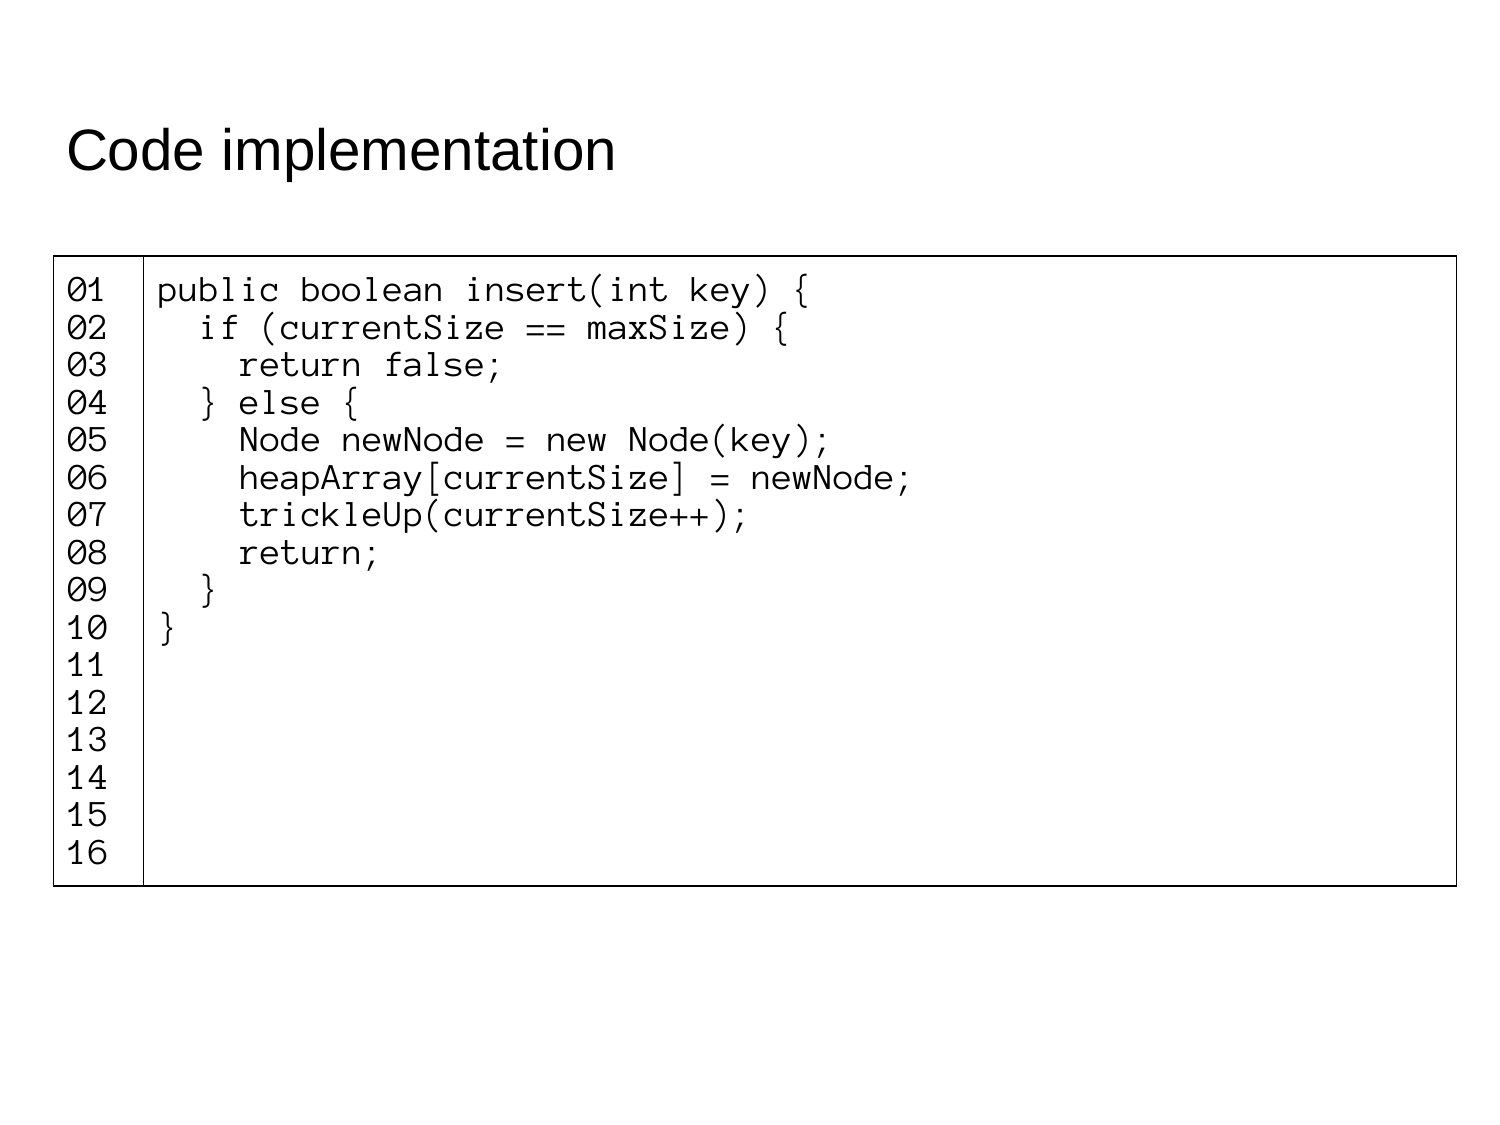

# Code implementation
| 01 02 03 04 05 06 07 08 09 10 11 12 13 14 15 16 | public boolean insert(int key) { if (currentSize == maxSize) { return false; } else { Node newNode = new Node(key); heapArray[currentSize] = newNode; trickleUp(currentSize++); return; } } |
| --- | --- |